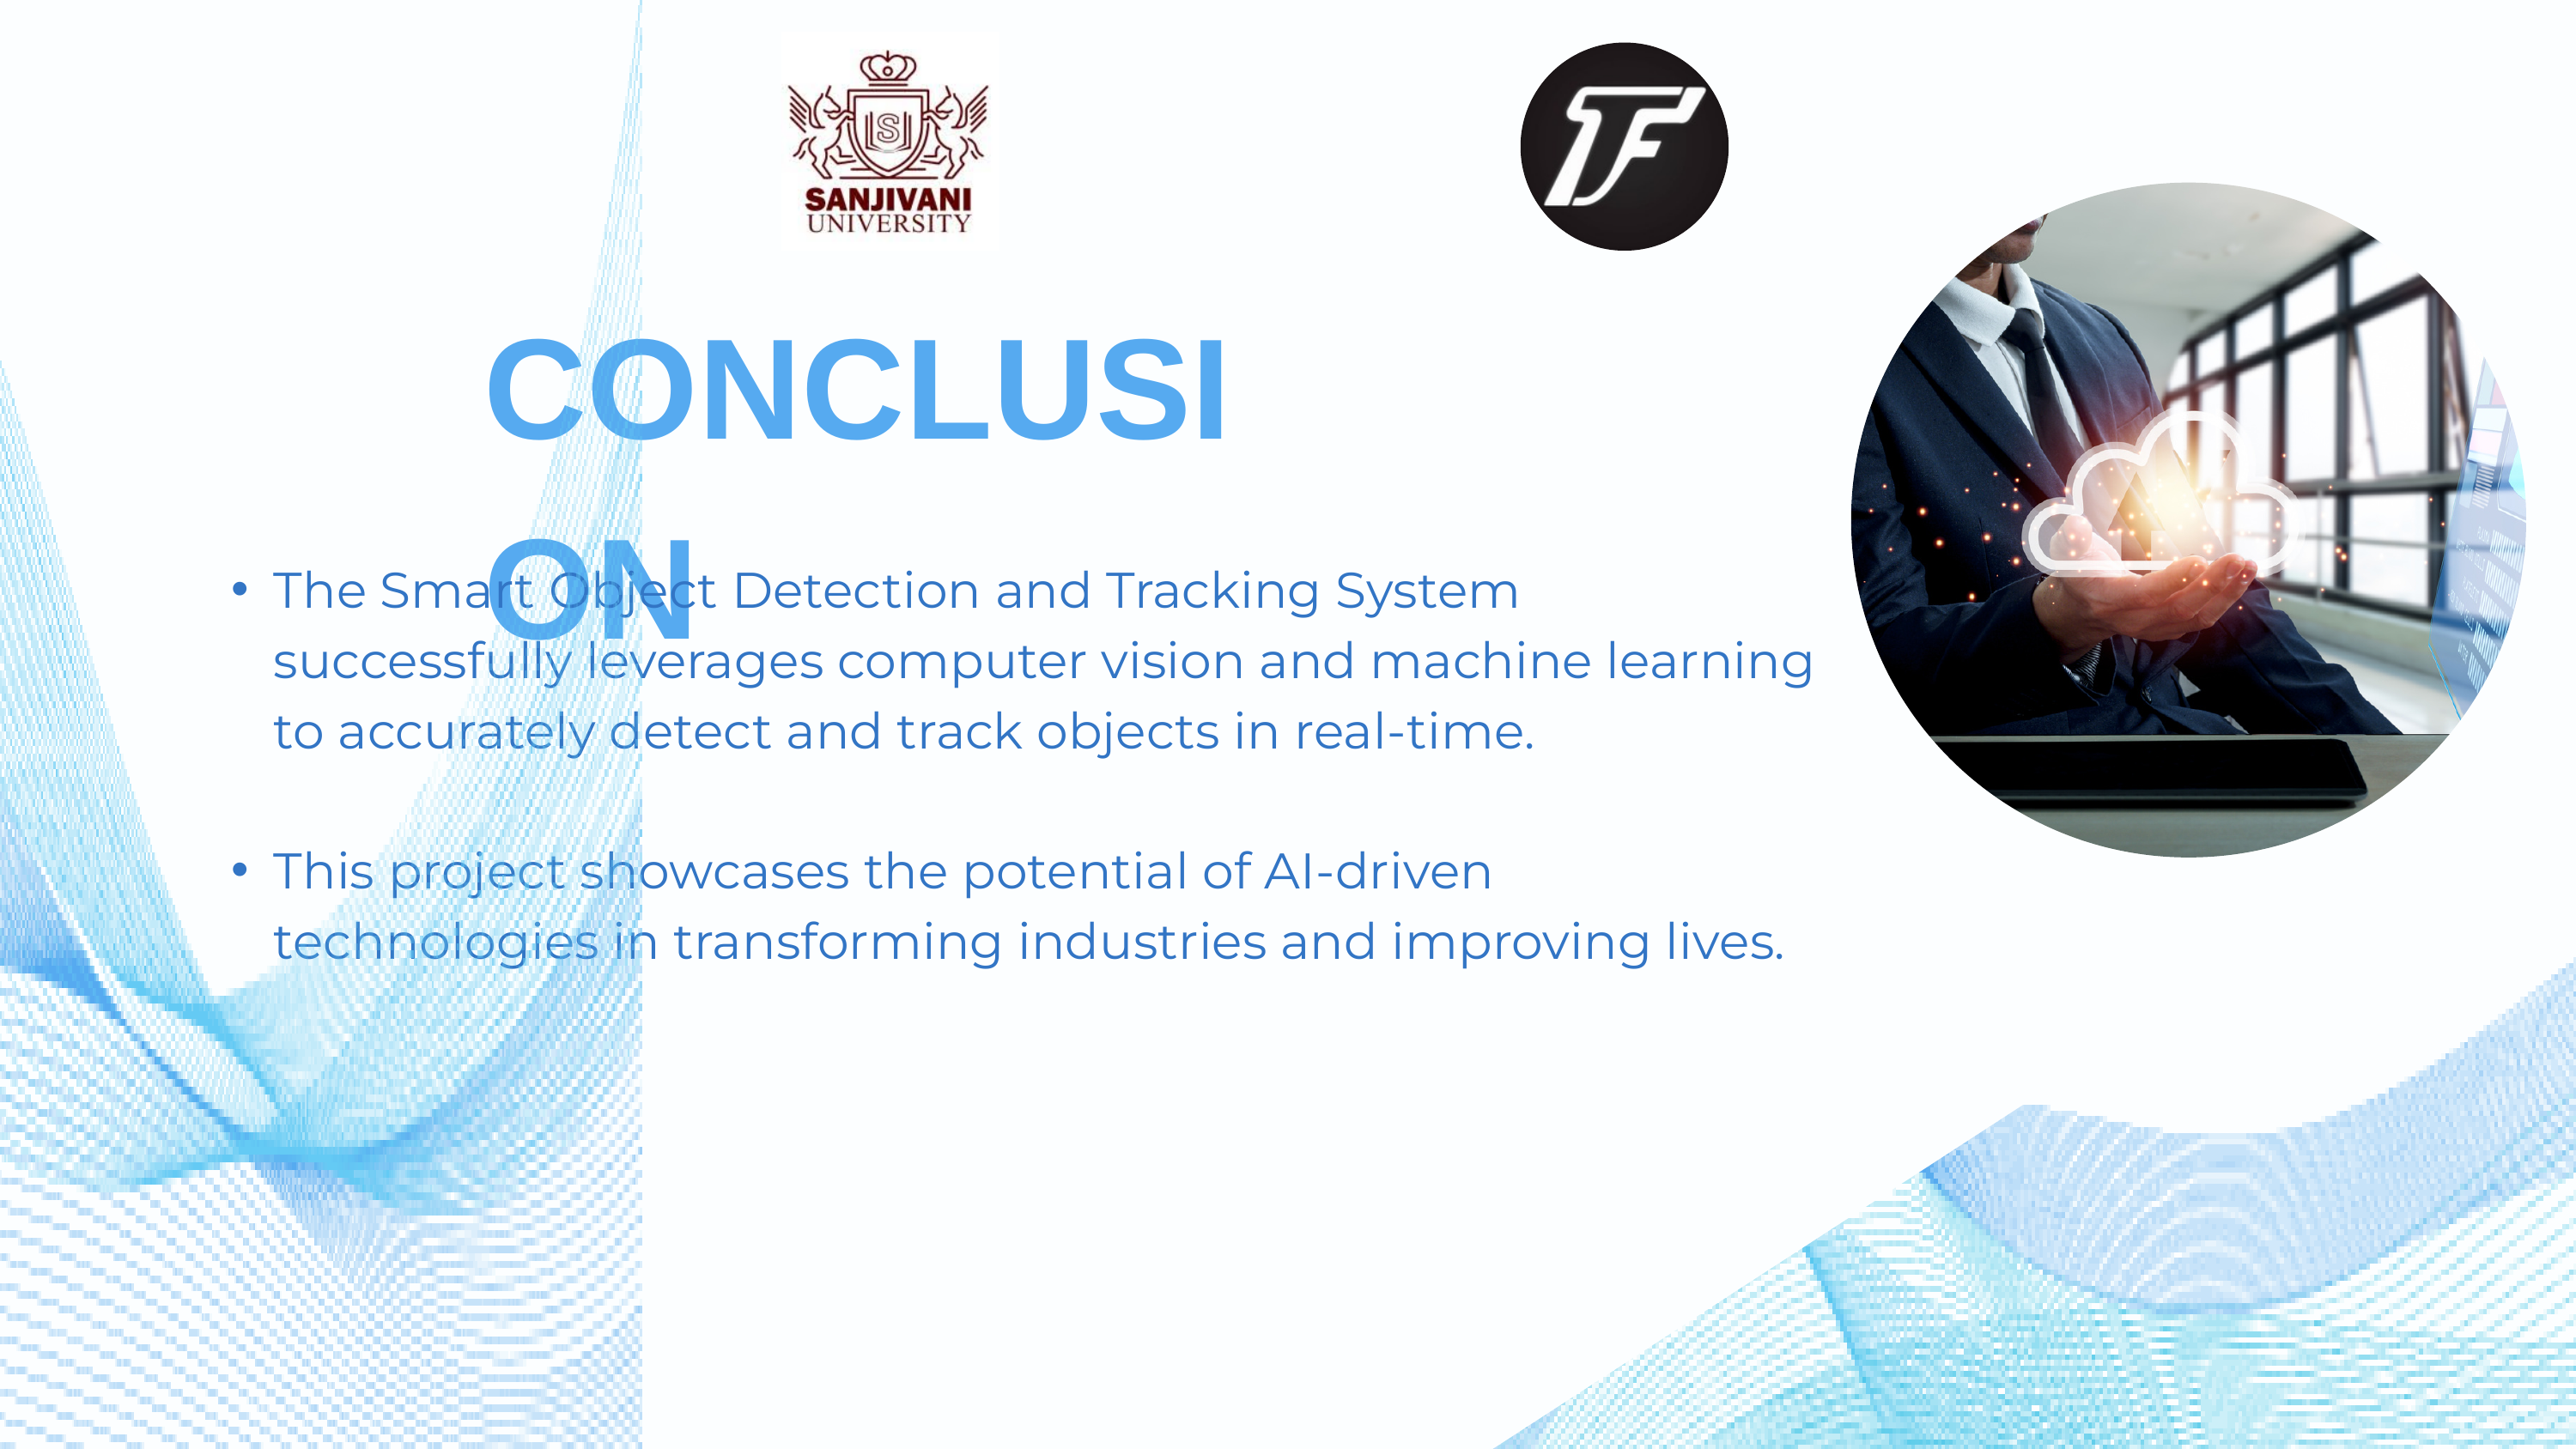

CONCLUSION

The Smart Object Detection and Tracking System successfully leverages computer vision and machine learning to accurately detect and track objects in real-time.

This project showcases the potential of AI-driven technologies in transforming industries and improving lives.